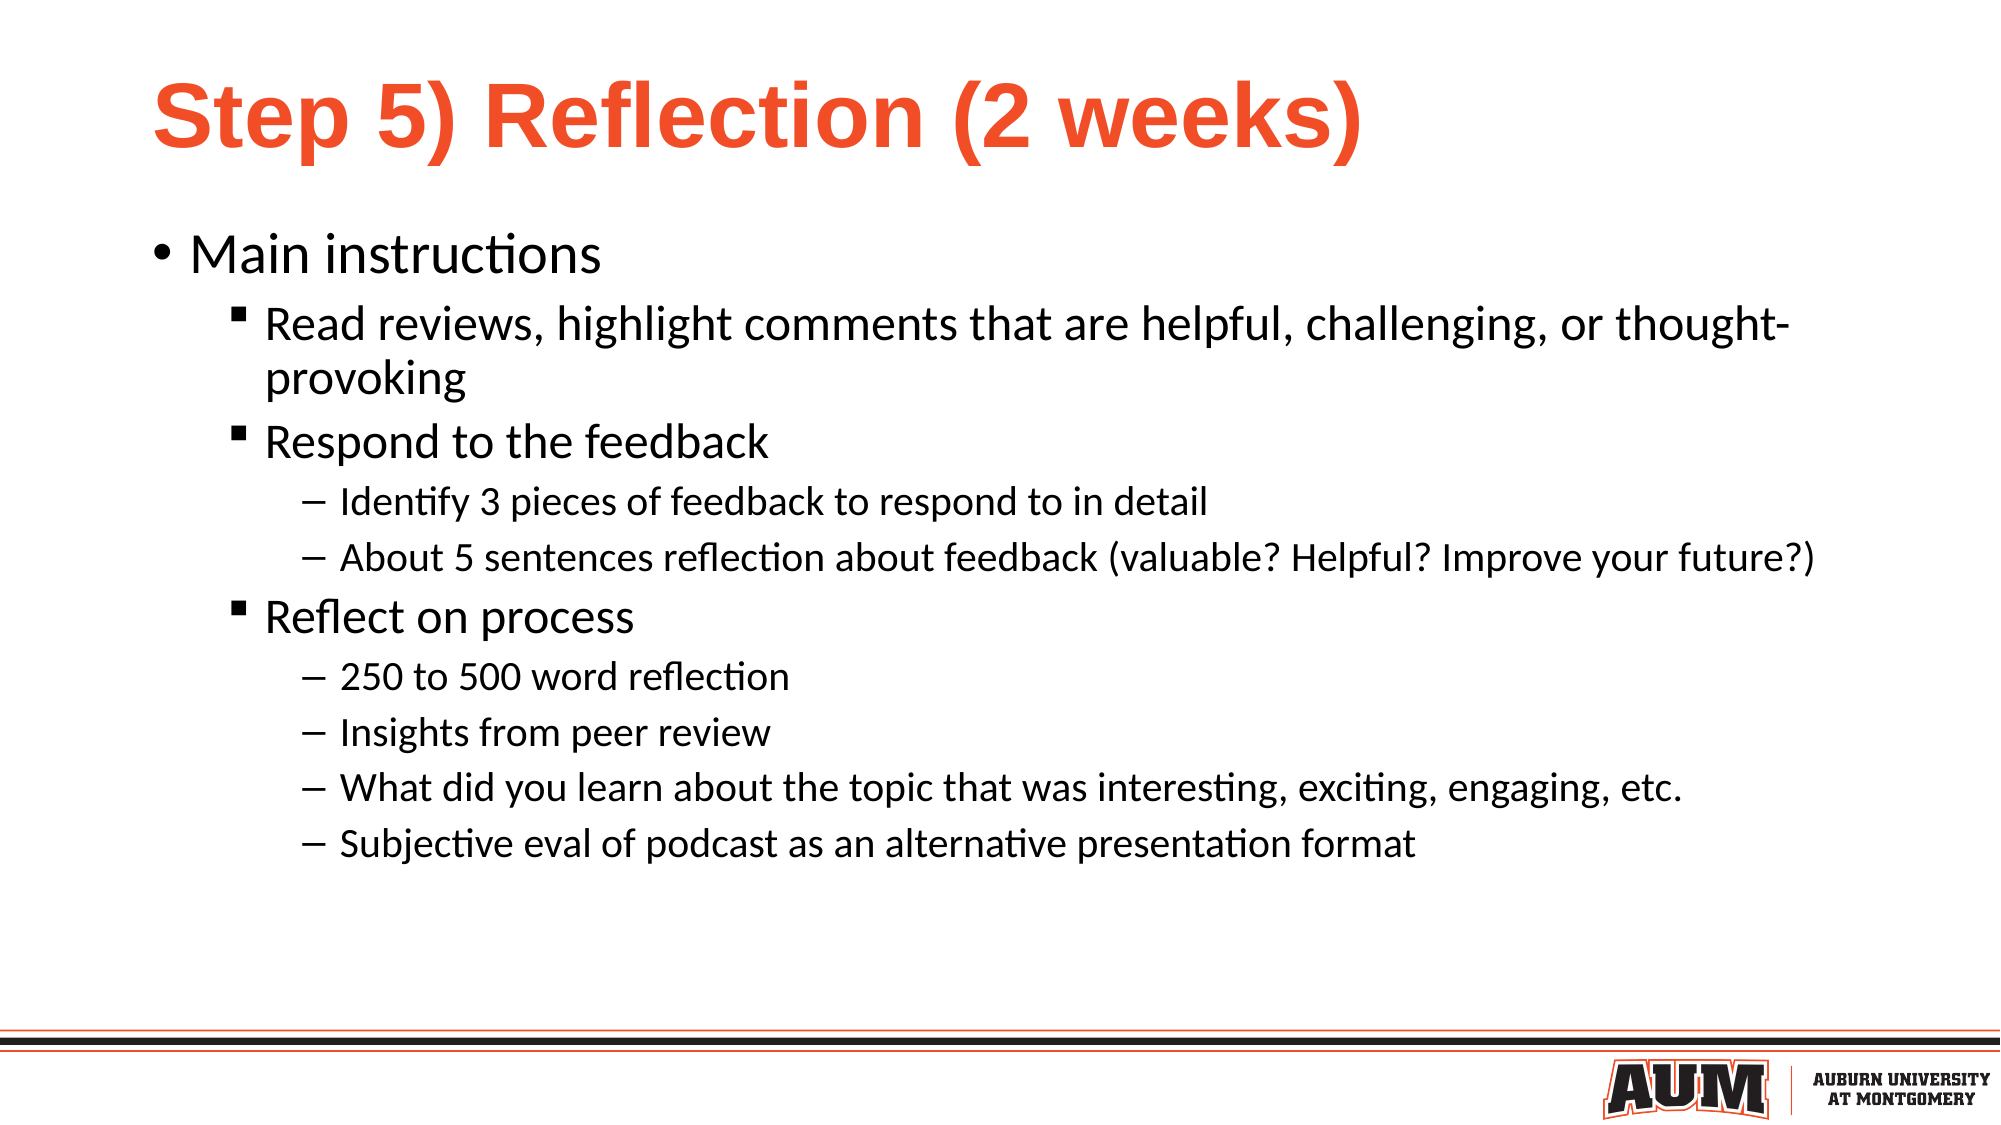

# Step 5) Reflection (2 weeks)
Main instructions
Read reviews, highlight comments that are helpful, challenging, or thought-provoking
Respond to the feedback
Identify 3 pieces of feedback to respond to in detail
About 5 sentences reflection about feedback (valuable? Helpful? Improve your future?)
Reflect on process
250 to 500 word reflection
Insights from peer review
What did you learn about the topic that was interesting, exciting, engaging, etc.
Subjective eval of podcast as an alternative presentation format